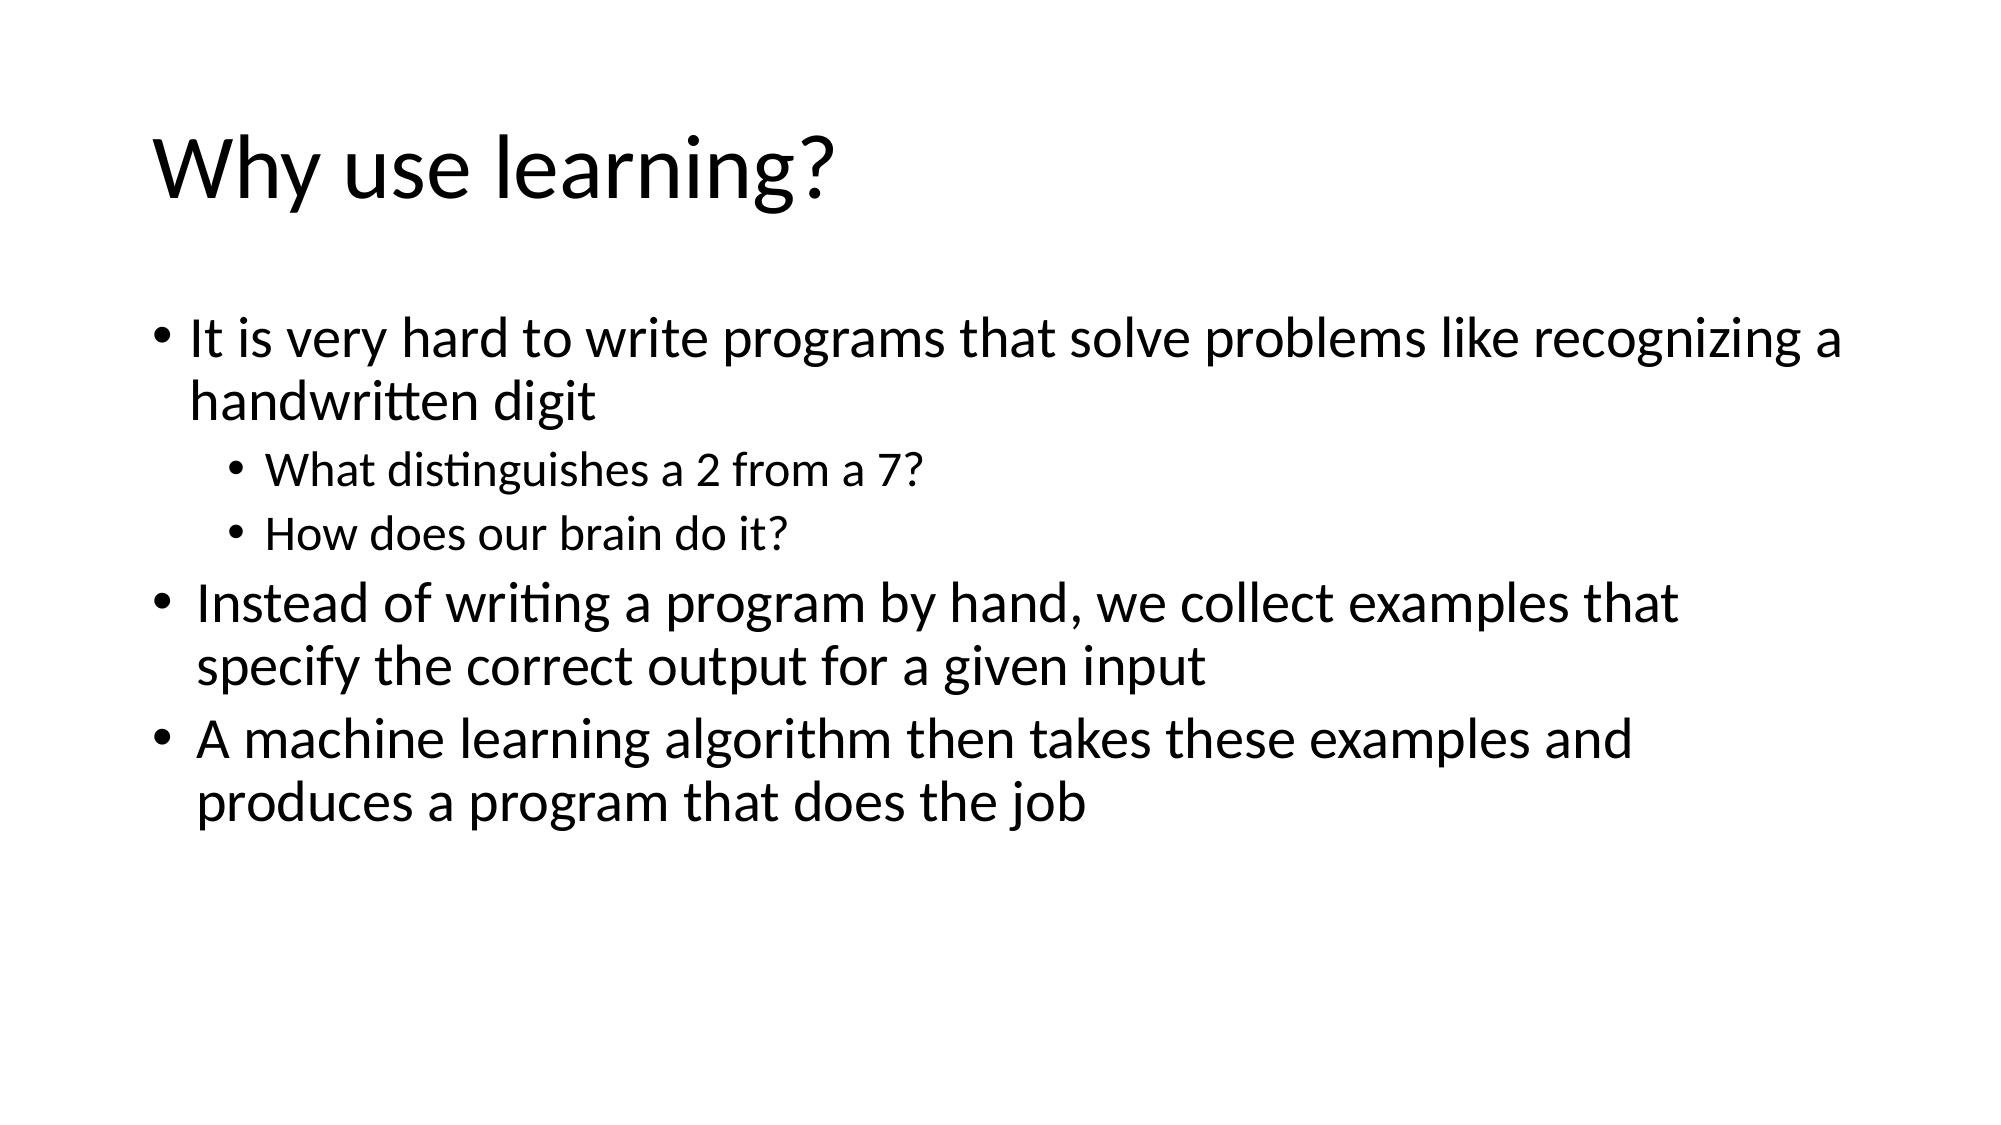

# Why use learning?
It is very hard to write programs that solve problems like recognizing a handwritten digit
What distinguishes a 2 from a 7?
How does our brain do it?
Instead of writing a program by hand, we collect examples that specify the correct output for a given input
A machine learning algorithm then takes these examples and produces a program that does the job